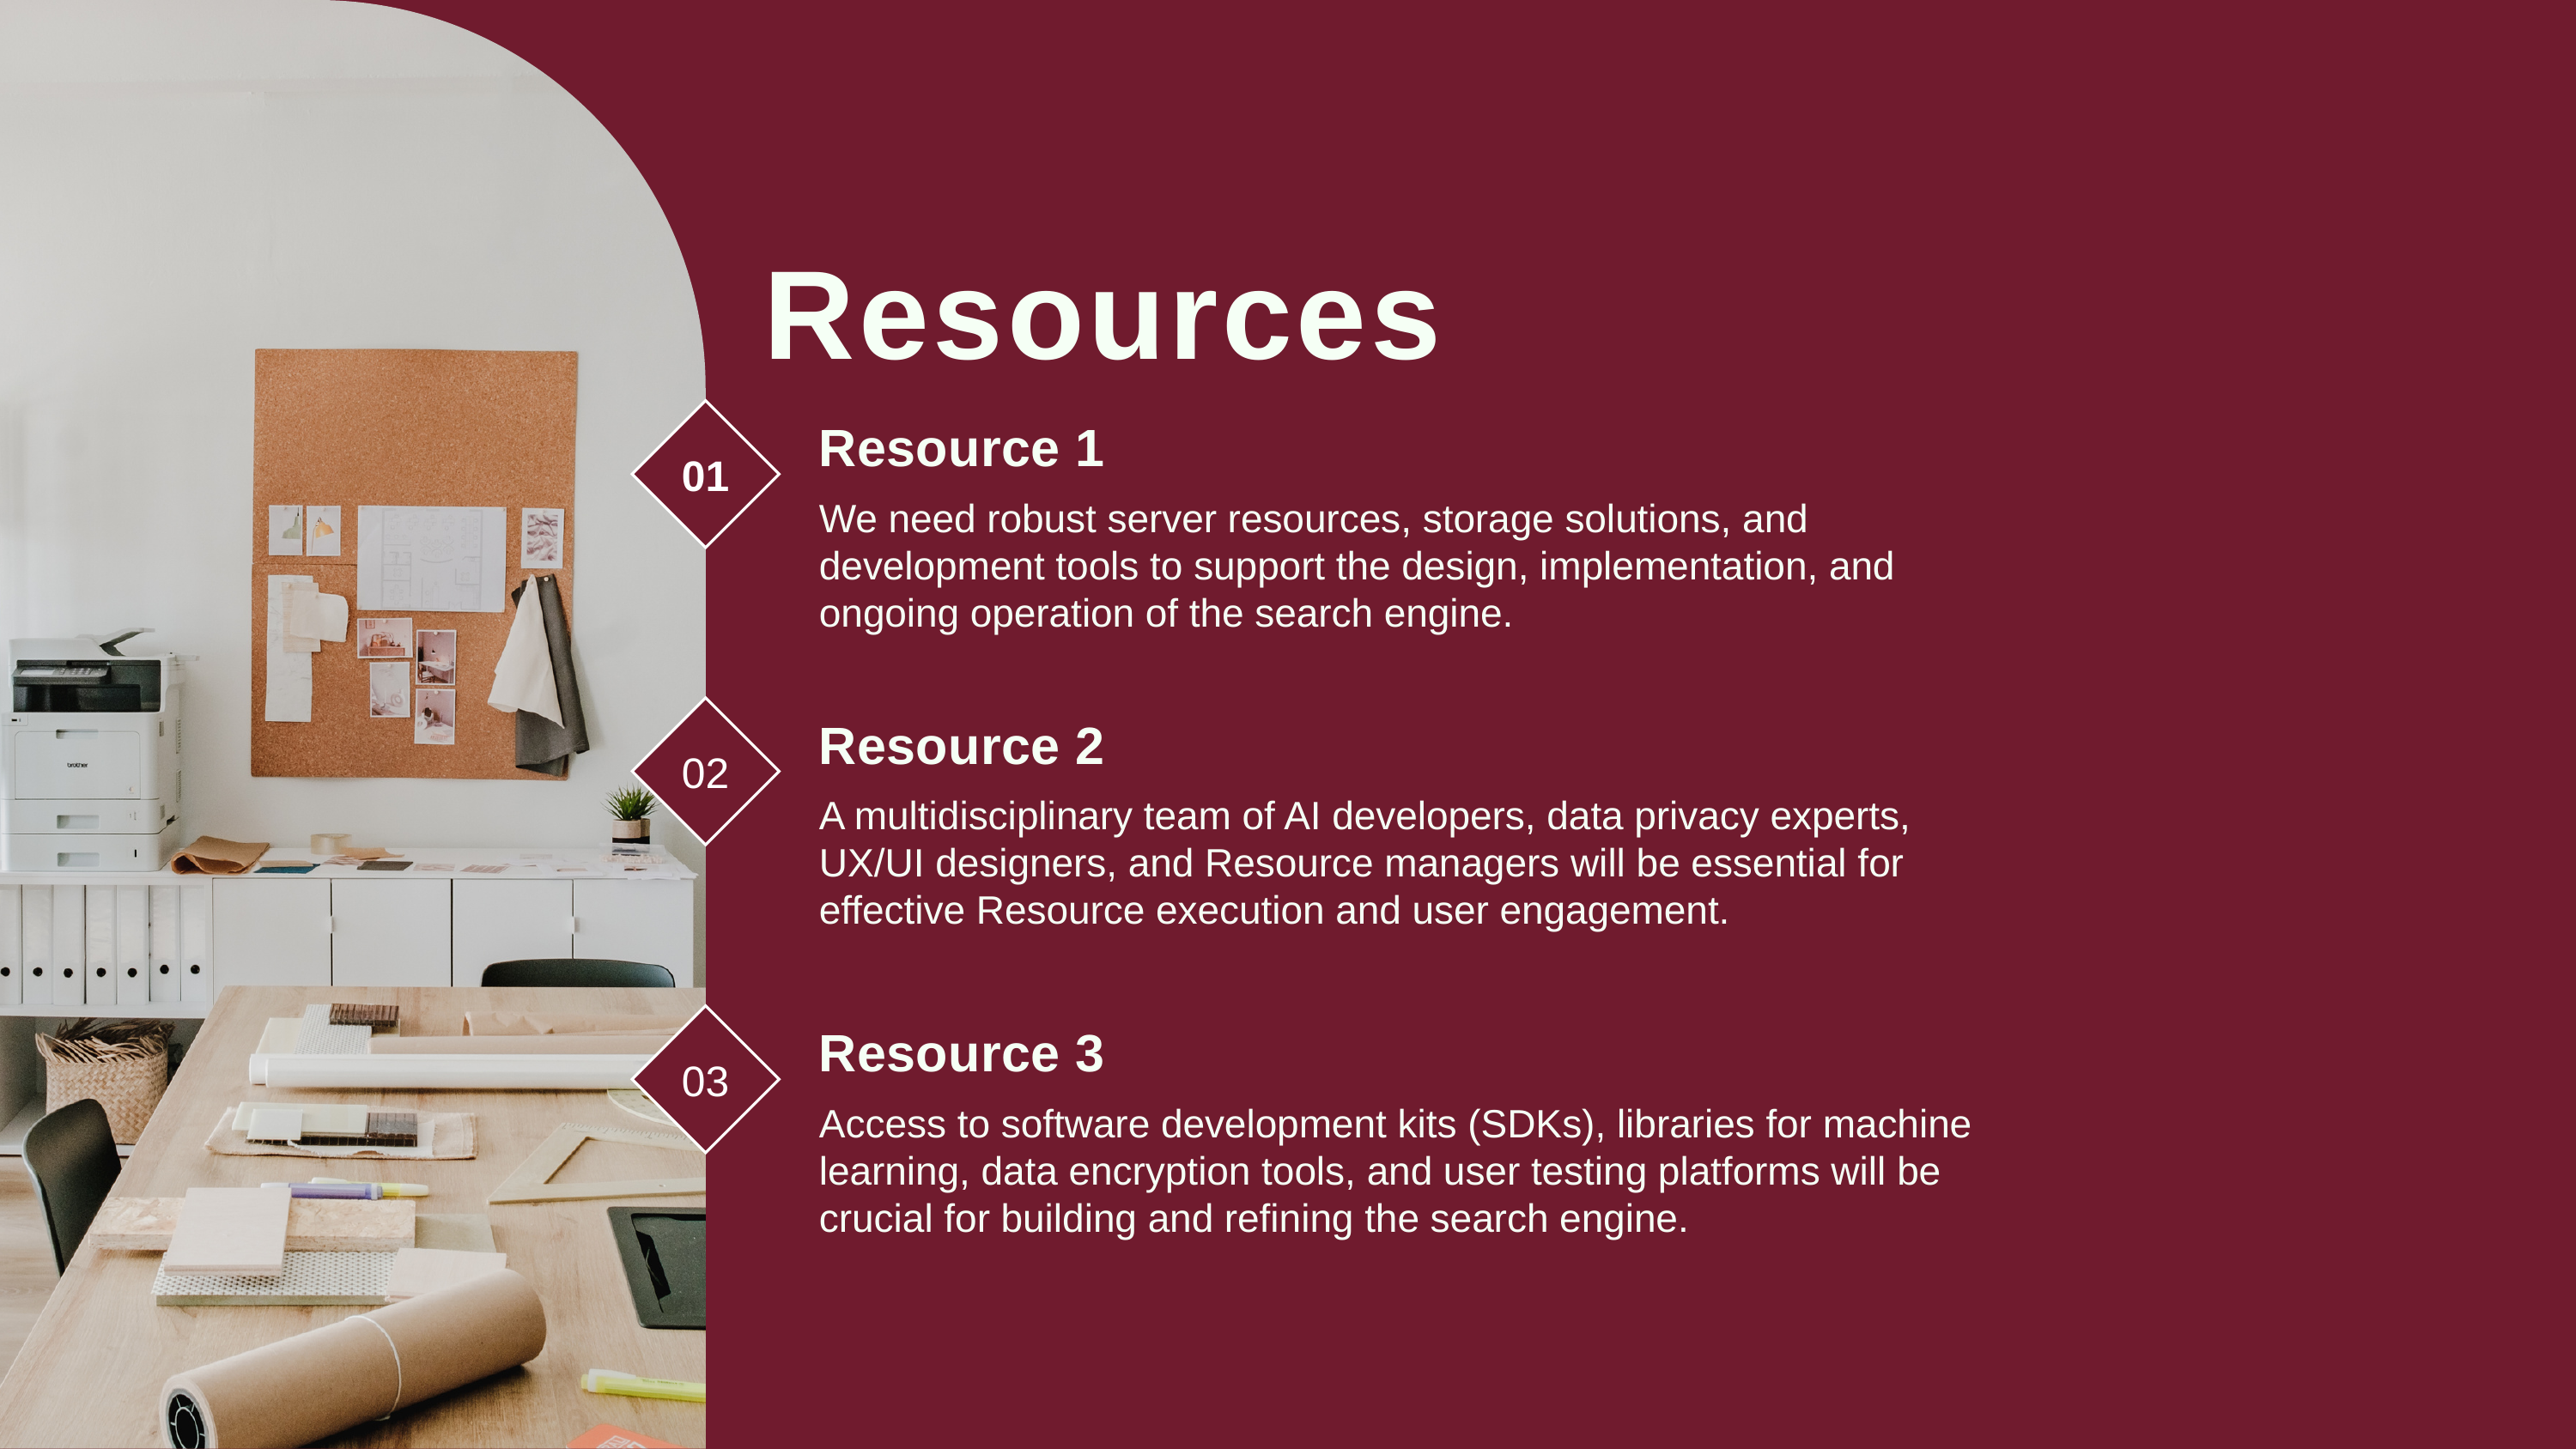

Resources

01
Resource 1
We need robust server resources, storage solutions, and development tools to support the design, implementation, and ongoing operation of the search engine.

02
Resource 2
A multidisciplinary team of AI developers, data privacy experts, UX/UI designers, and Resource managers will be essential for effective Resource execution and user engagement.

03
Resource 3
Access to software development kits (SDKs), libraries for machine learning, data encryption tools, and user testing platforms will be crucial for building and refining the search engine.